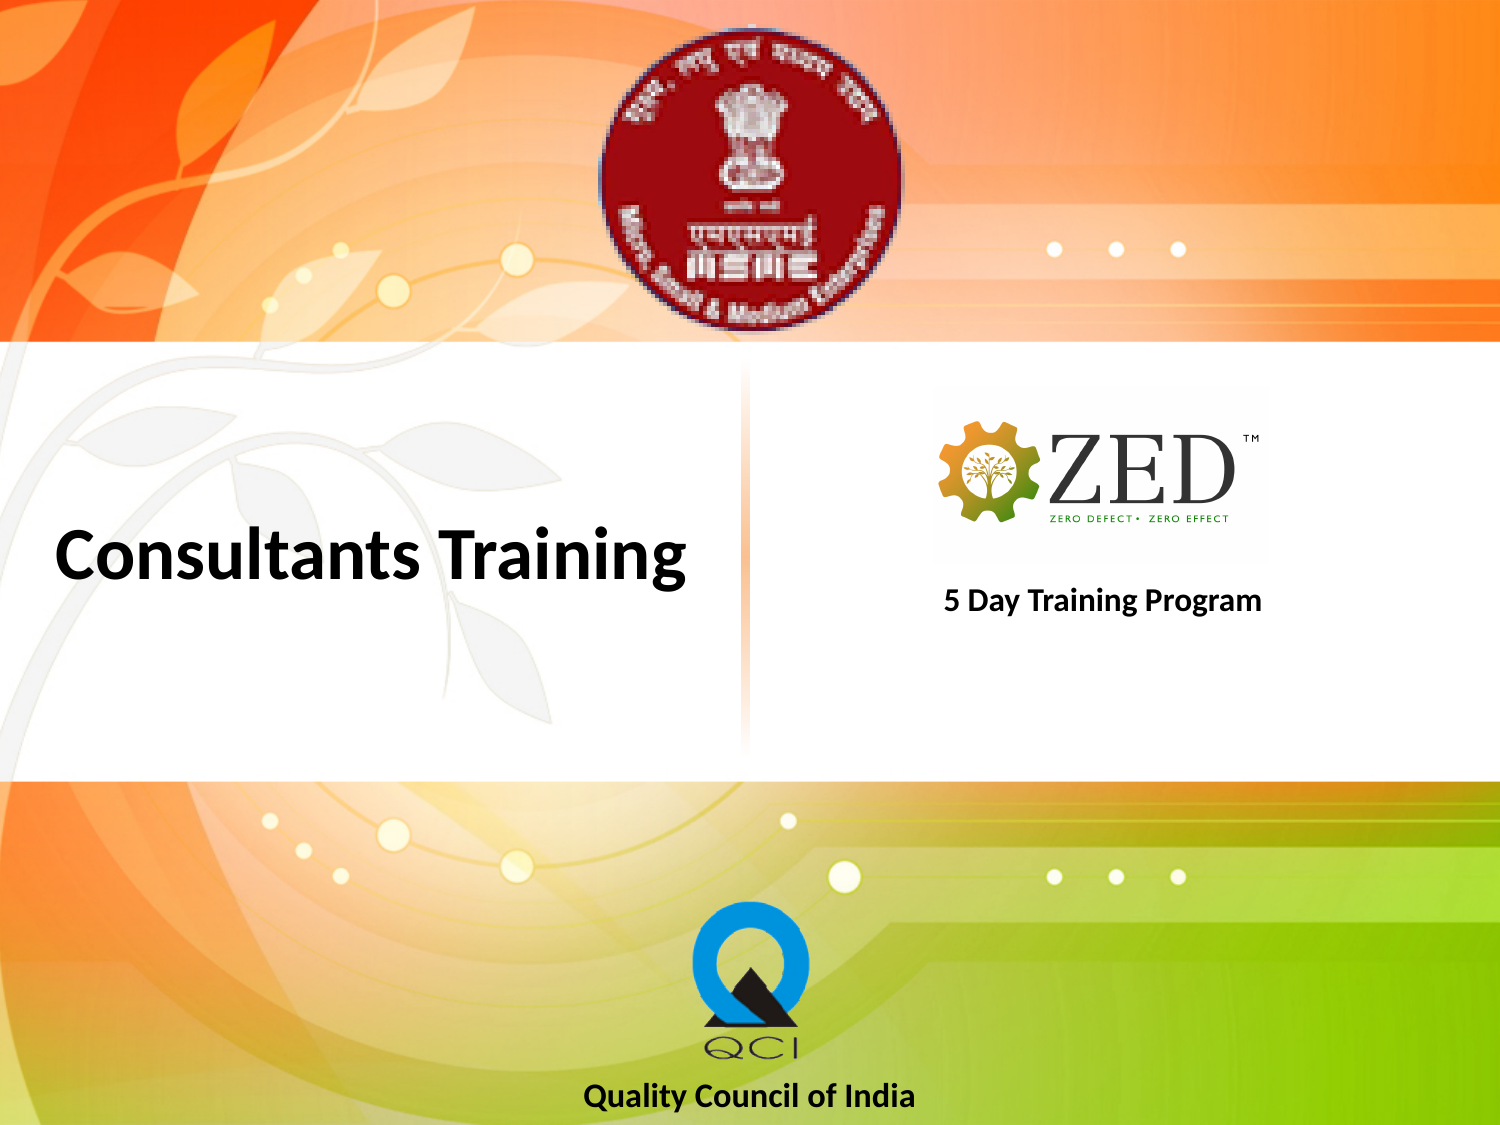

5 Day Training Program

# Consultants Training